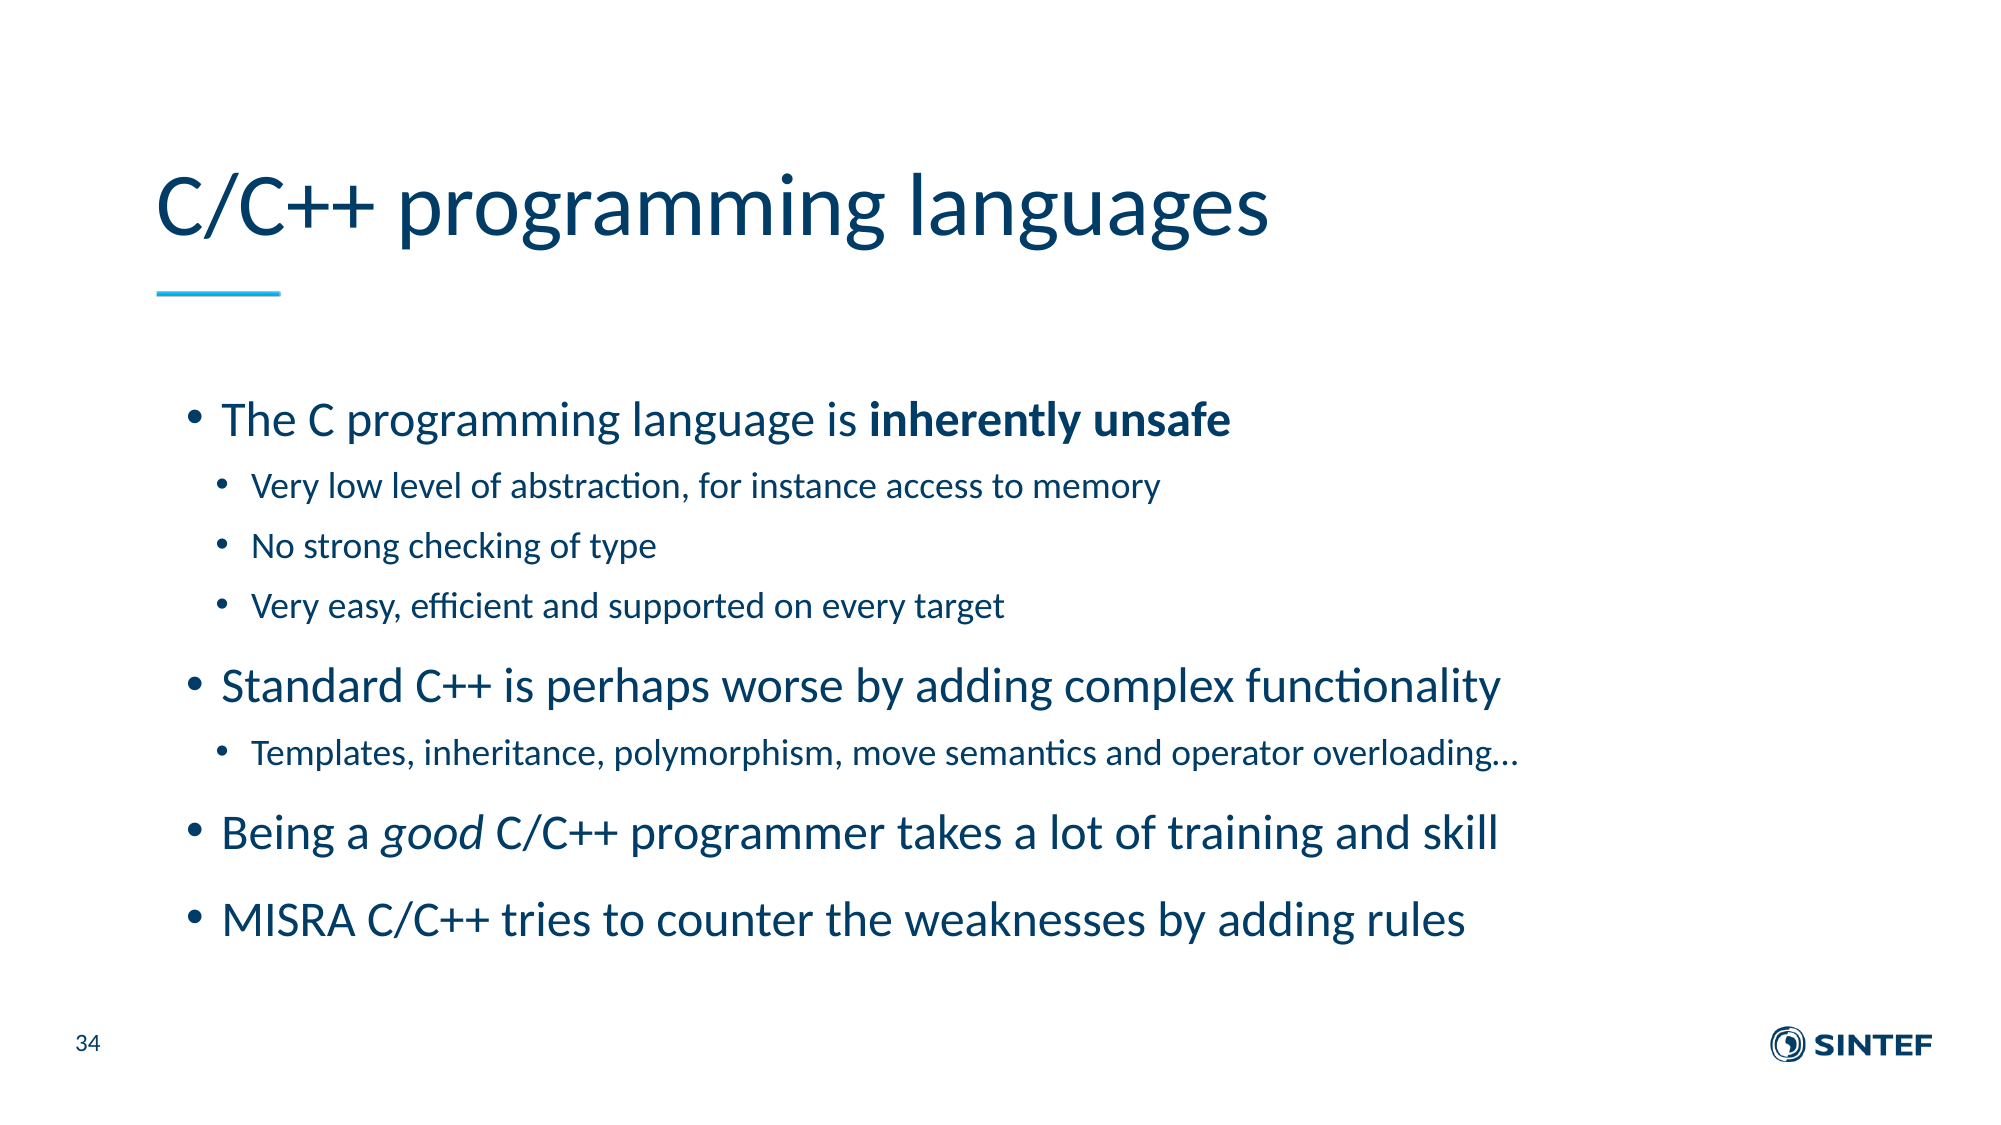

# C/C++ programming languages
The C programming language is inherently unsafe
Very low level of abstraction, for instance access to memory
No strong checking of type
Very easy, efficient and supported on every target
Standard C++ is perhaps worse by adding complex functionality
Templates, inheritance, polymorphism, move semantics and operator overloading…
Being a good C/C++ programmer takes a lot of training and skill
MISRA C/C++ tries to counter the weaknesses by adding rules
34